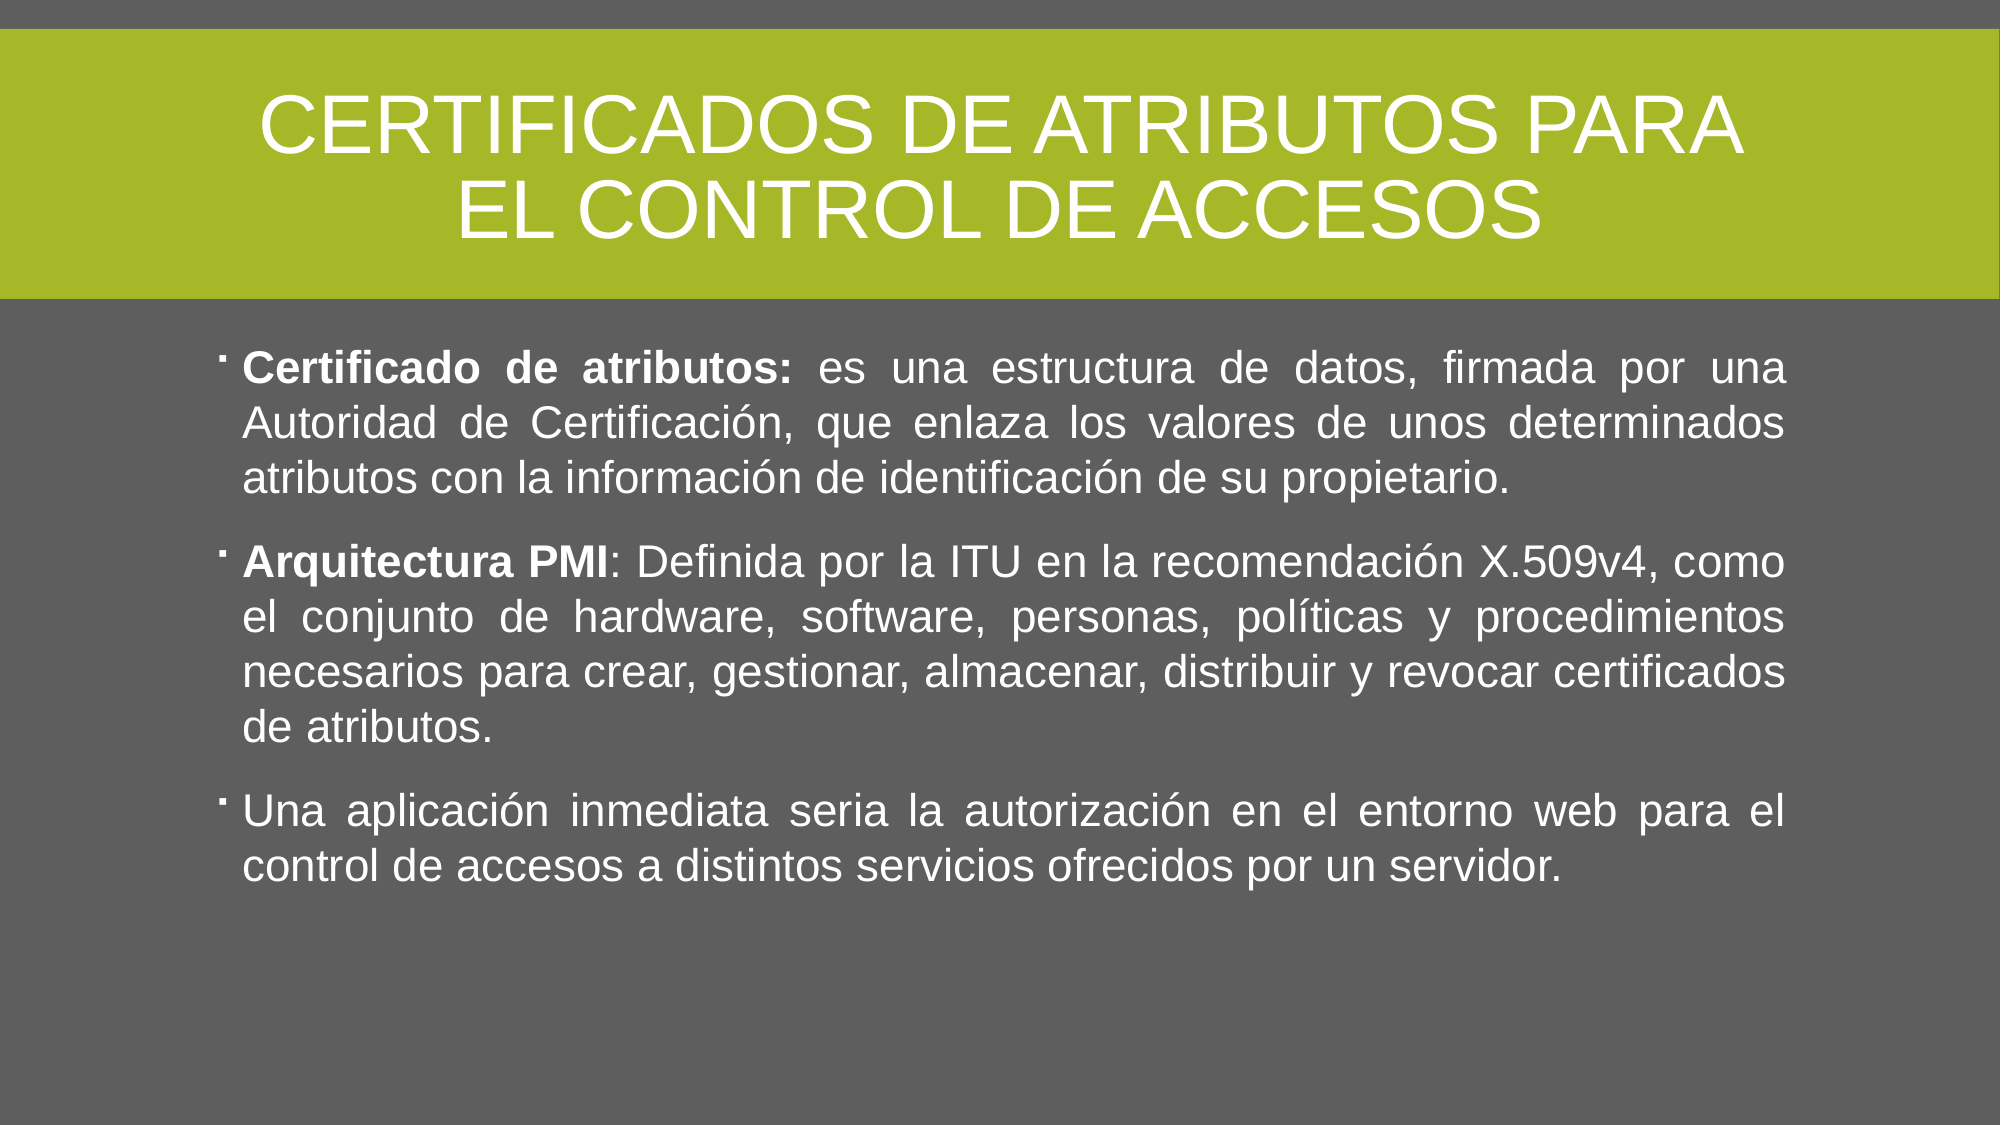

# Certificados de atributos para el control de accesos
Certificado de atributos: es una estructura de datos, firmada por una Autoridad de Certificación, que enlaza los valores de unos determinados atributos con la información de identificación de su propietario.
Arquitectura PMI: Definida por la ITU en la recomendación X.509v4, como el conjunto de hardware, software, personas, políticas y procedimientos necesarios para crear, gestionar, almacenar, distribuir y revocar certificados de atributos.
Una aplicación inmediata seria la autorización en el entorno web para el control de accesos a distintos servicios ofrecidos por un servidor.